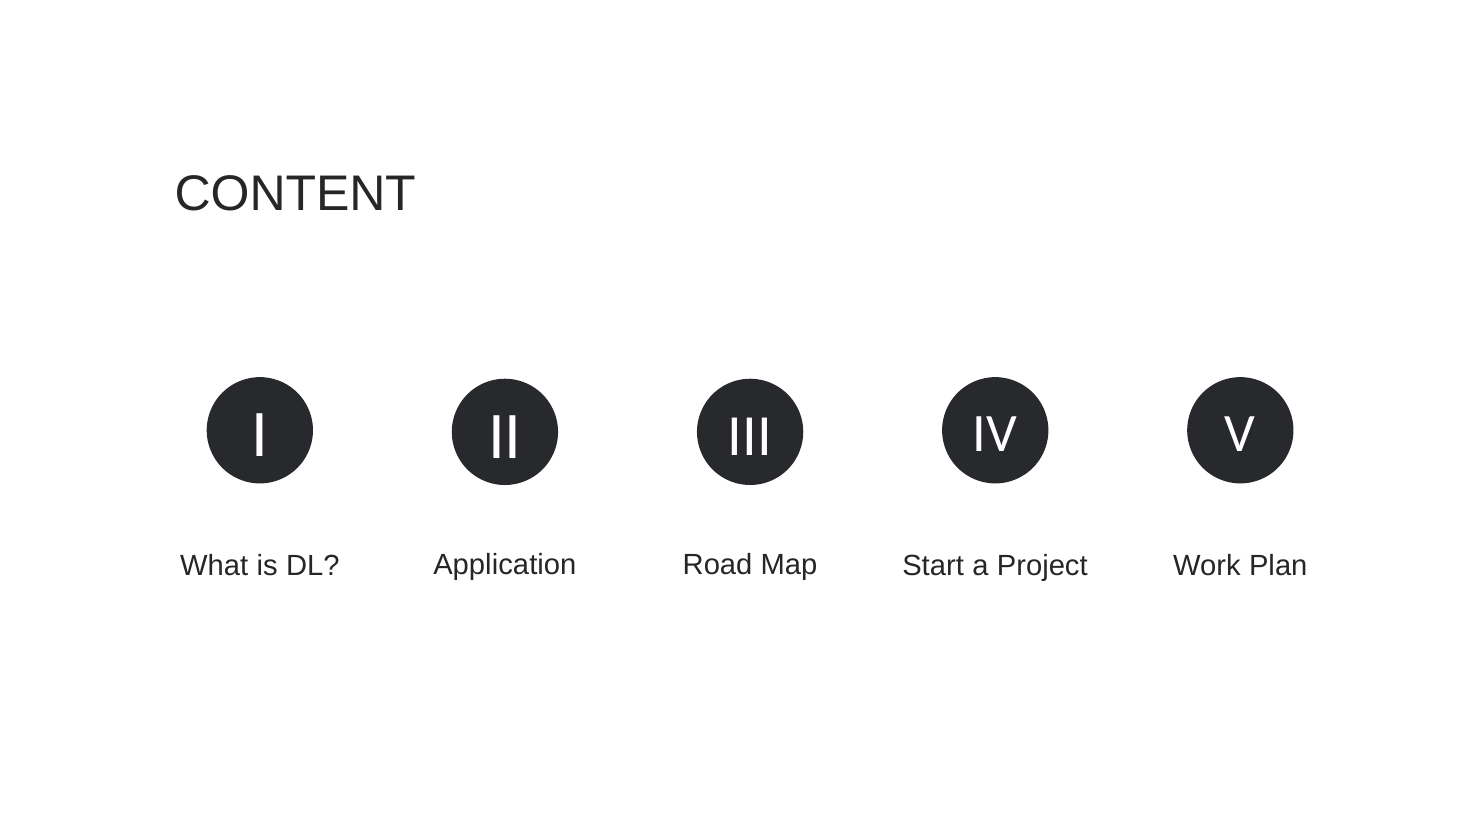

CONTENT
I
What is DL?
IV
Start a Project
V
Work Plan
II
Application
III
Road Map